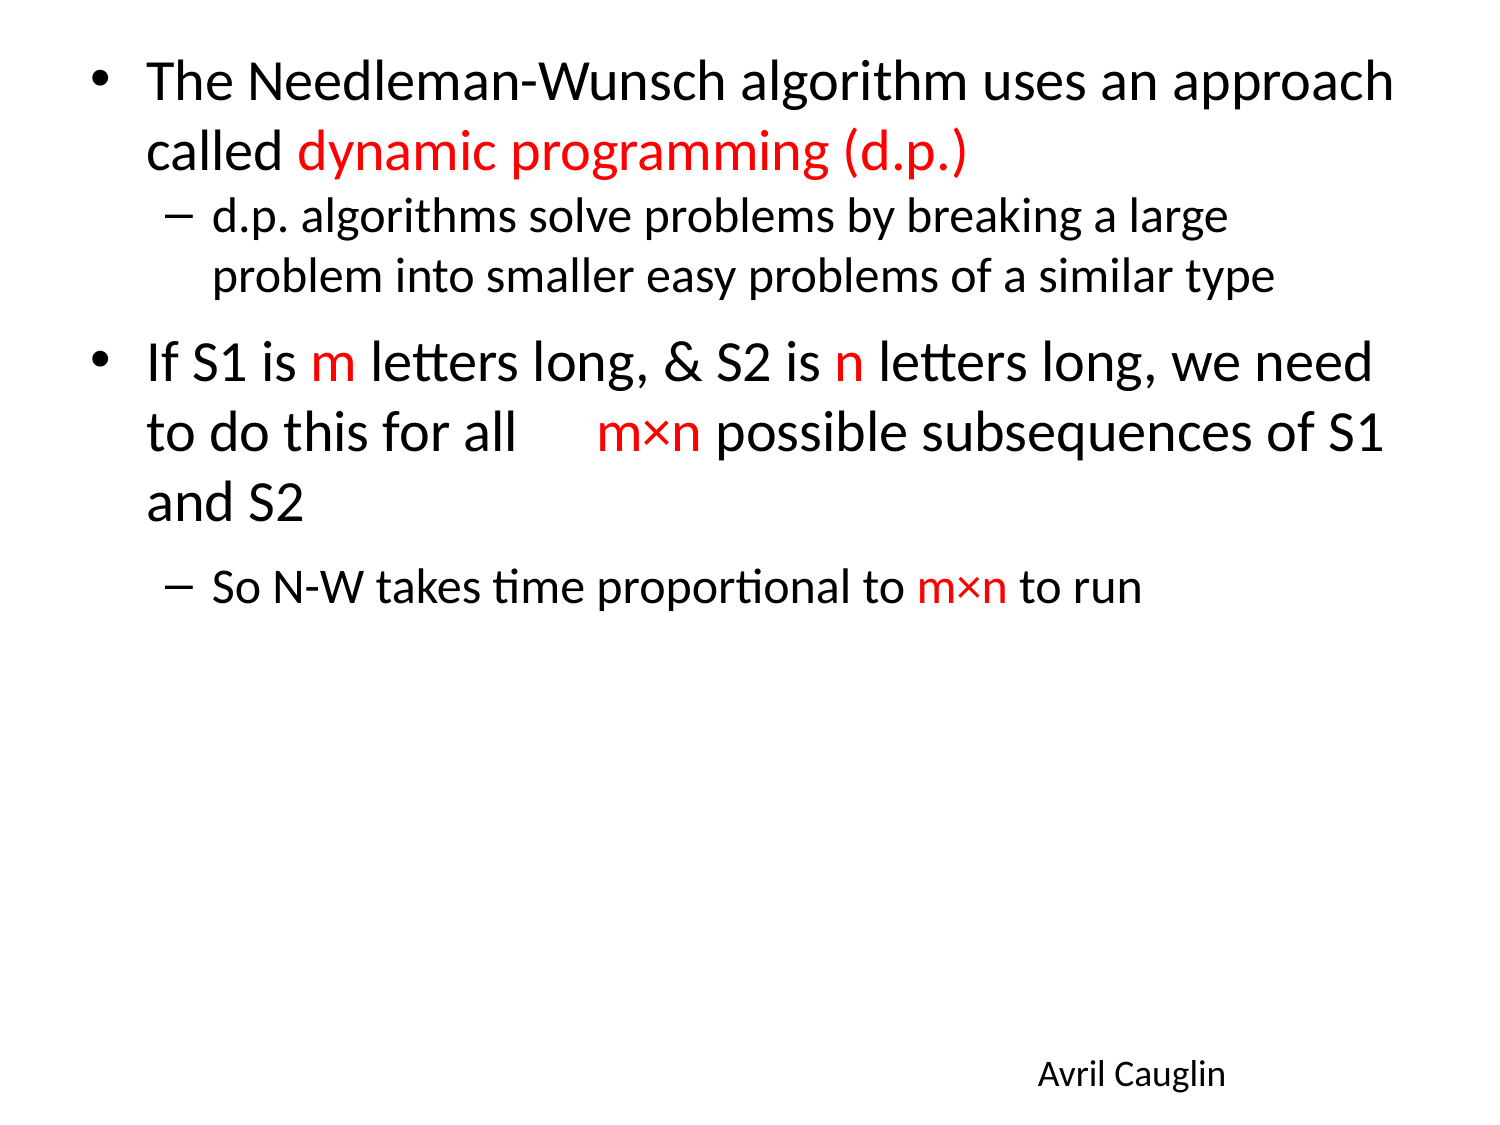

The Needleman-Wunsch algorithm uses an approach called dynamic programming (d.p.)
d.p. algorithms solve problems by breaking a large problem into smaller easy problems of a similar type
If S1 is m letters long, & S2 is n letters long, we need to do this for all 	m×n possible subsequences of S1 and S2
So N-W takes time proportional to m×n to run

Avril Cauglin